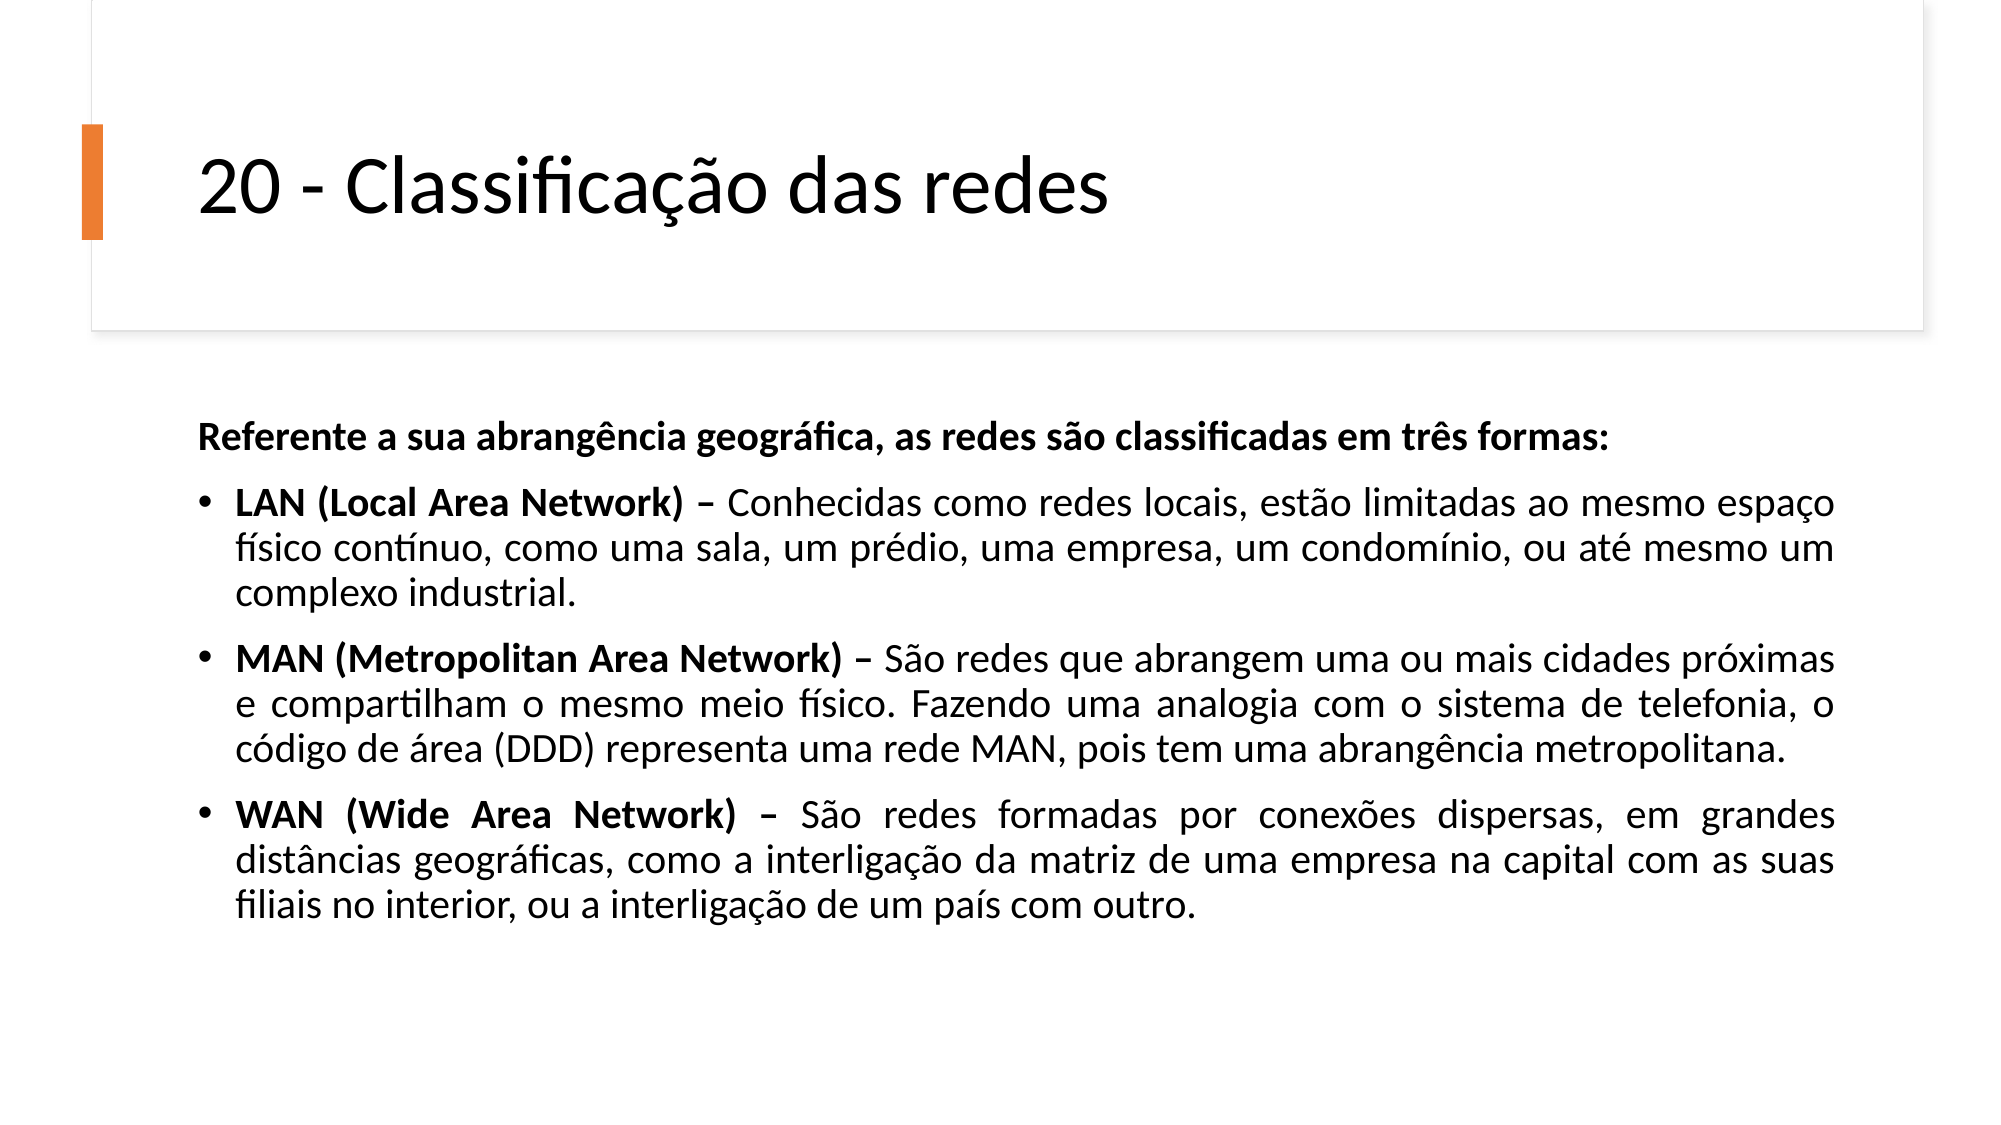

# 20 - Classificação das redes

Referente a sua abrangência geográfica, as redes são classificadas em três formas:
LAN (Local Area Network) – Conhecidas como redes locais, estão limitadas ao mesmo espaço físico contínuo, como uma sala, um prédio, uma empresa, um condomínio, ou até mesmo um complexo industrial.
MAN (Metropolitan Area Network) – São redes que abrangem uma ou mais cidades próximas e compartilham o mesmo meio físico. Fazendo uma analogia com o sistema de telefonia, o código de área (DDD) representa uma rede MAN, pois tem uma abrangência metropolitana.
WAN (Wide Area Network) – São redes formadas por conexões dispersas, em grandes distâncias geográficas, como a interligação da matriz de uma empresa na capital com as suas filiais no interior, ou a interligação de um país com outro.